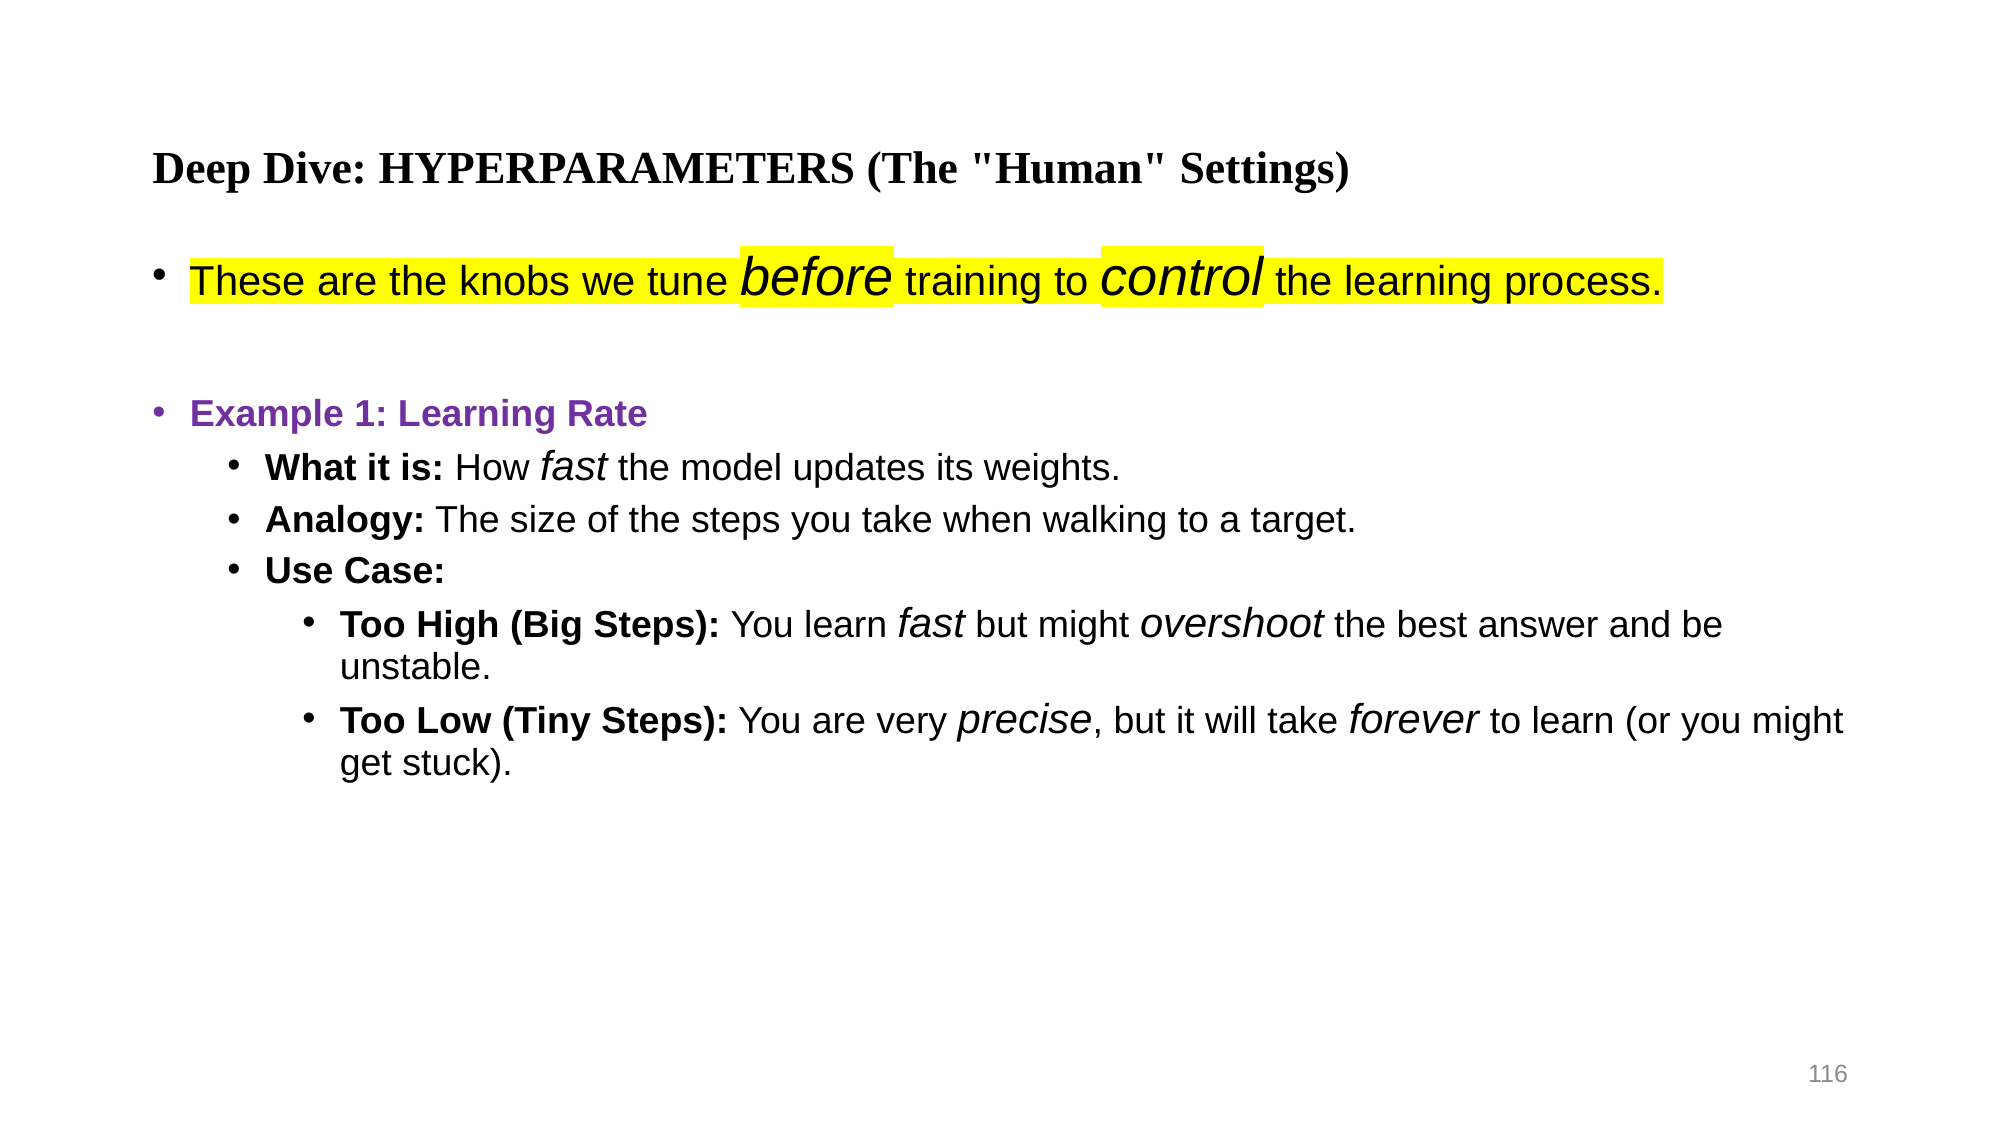

# Deep Dive: HYPERPARAMETERS (The "Human" Settings)
These are the knobs we tune before training to control the learning process.

Example 1: Learning Rate
What it is: How fast the model updates its weights.
Analogy: The size of the steps you take when walking to a target.
Use Case:
Too High (Big Steps): You learn fast but might overshoot the best answer and be unstable.
Too Low (Tiny Steps): You are very precise, but it will take forever to learn (or you might get stuck).
116